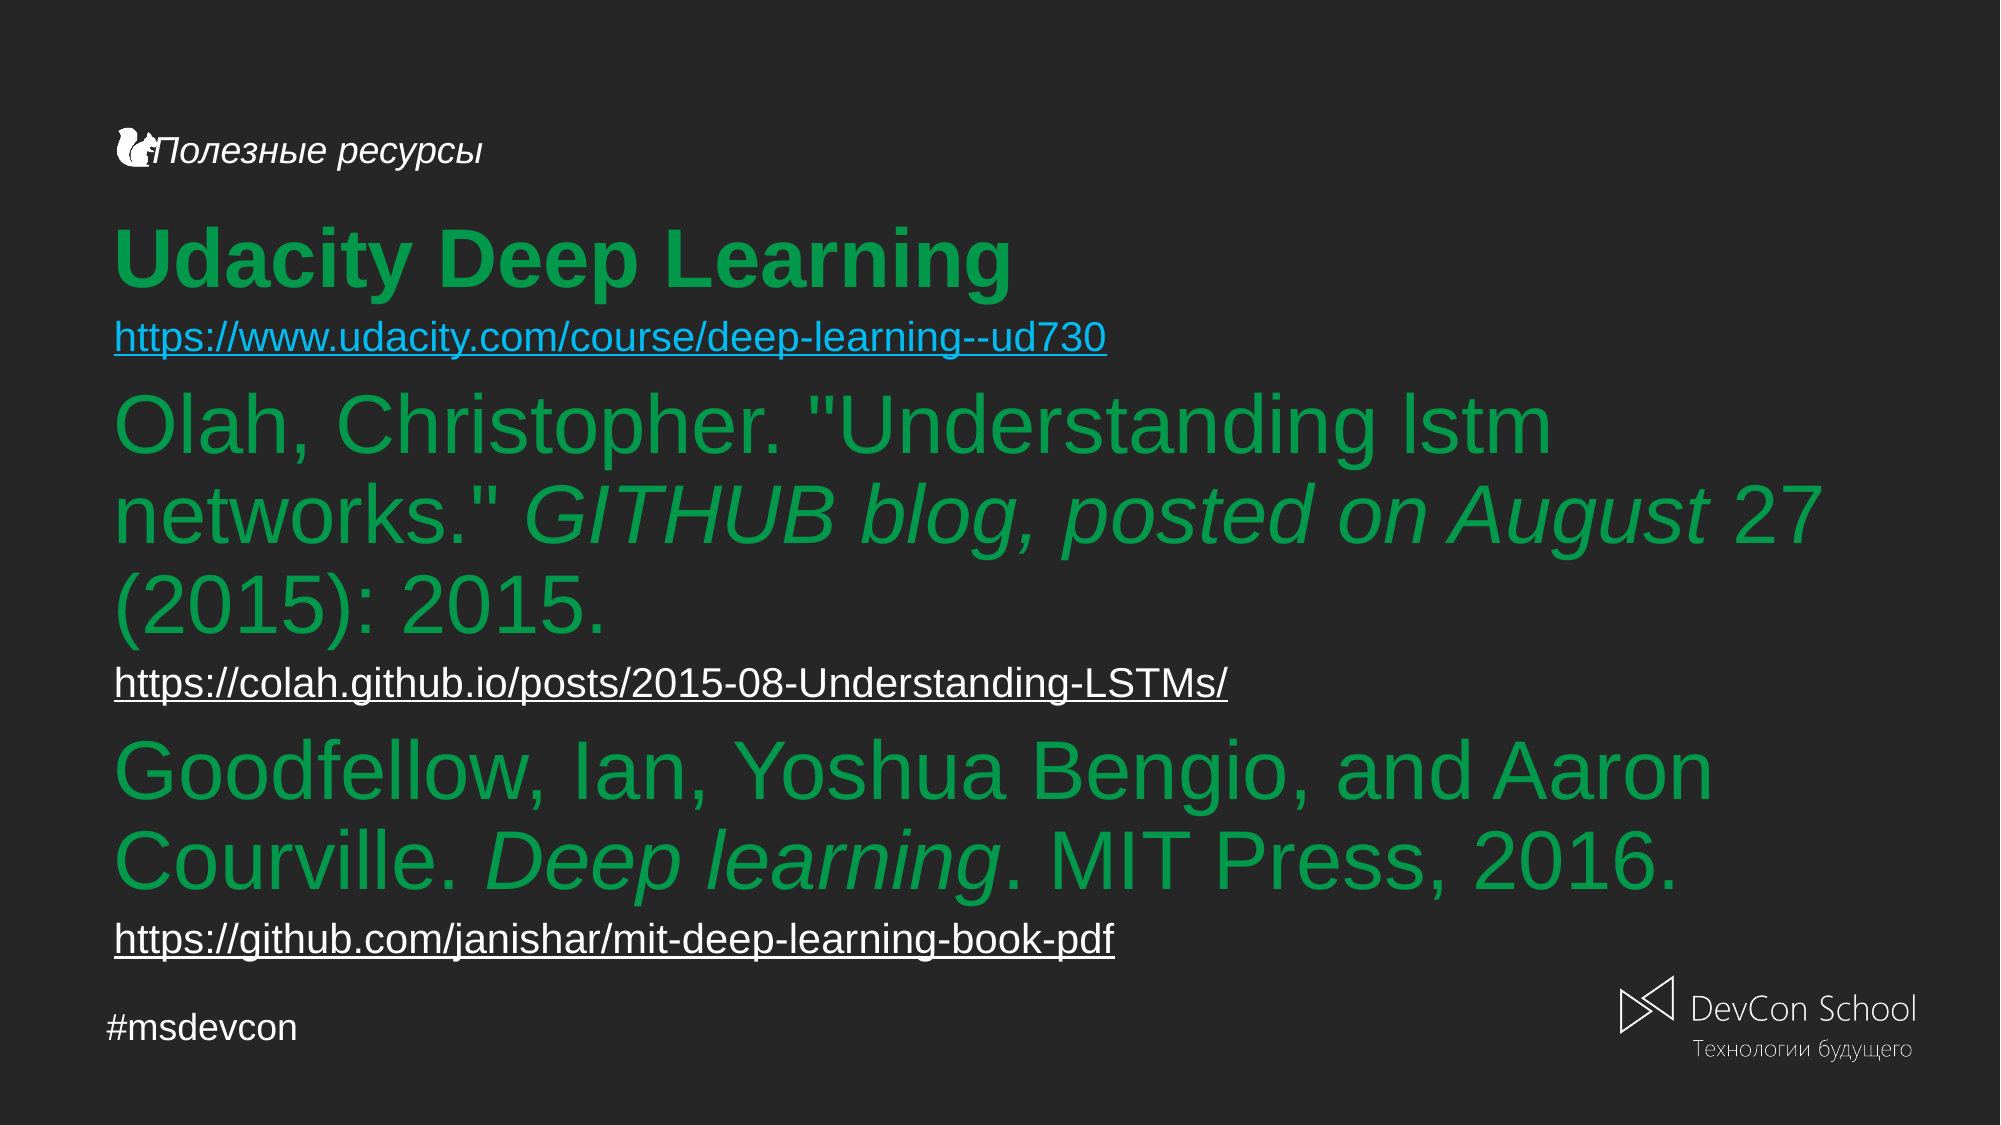

Udacity Deep Learning
https://www.udacity.com/course/deep-learning--ud730
Olah, Christopher. "Understanding lstm networks." GITHUB blog, posted on August 27 (2015): 2015.
https://colah.github.io/posts/2015-08-Understanding-LSTMs/
Goodfellow, Ian, Yoshua Bengio, and Aaron Courville. Deep learning. MIT Press, 2016.
https://github.com/janishar/mit-deep-learning-book-pdf